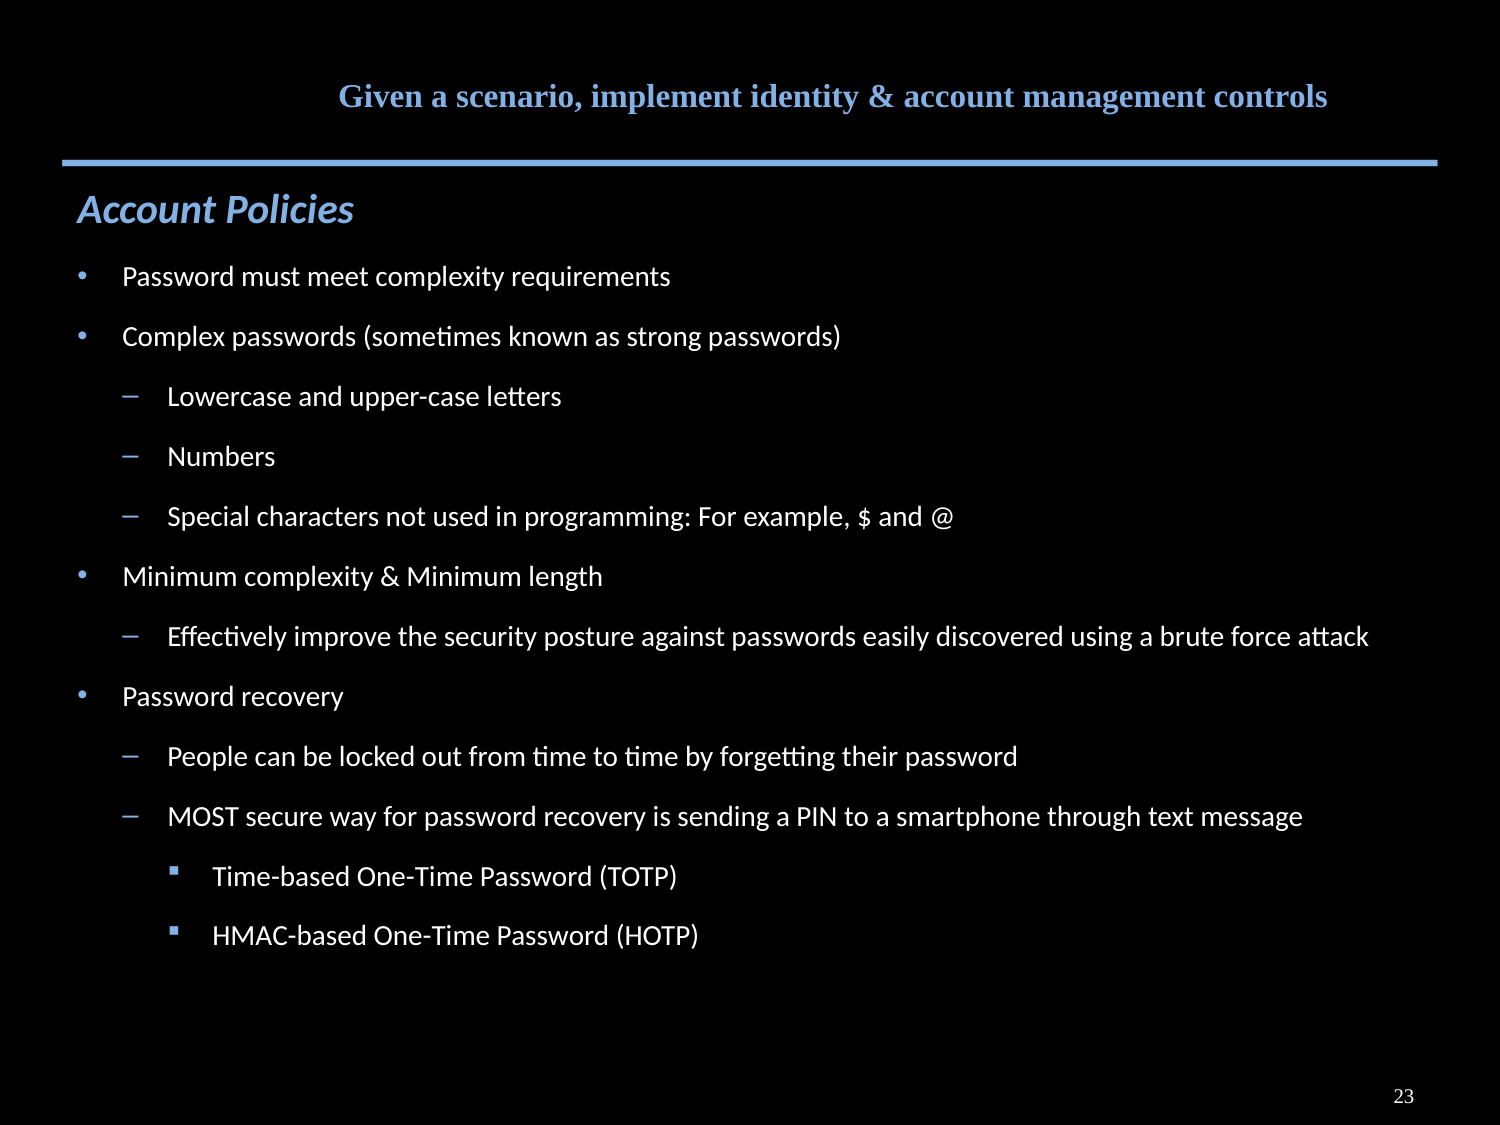

# Given a scenario, implement identity & account management controls
Account Policies
Password must meet complexity requirements
Complex passwords (sometimes known as strong passwords)
Lowercase and upper-case letters
Numbers
Special characters not used in programming: For example, $ and @
Minimum complexity & Minimum length
Effectively improve the security posture against passwords easily discovered using a brute force attack
Password recovery
People can be locked out from time to time by forgetting their password
MOST secure way for password recovery is sending a PIN to a smartphone through text message
Time-based One-Time Password (TOTP)
HMAC-based One-Time Password (HOTP)

23